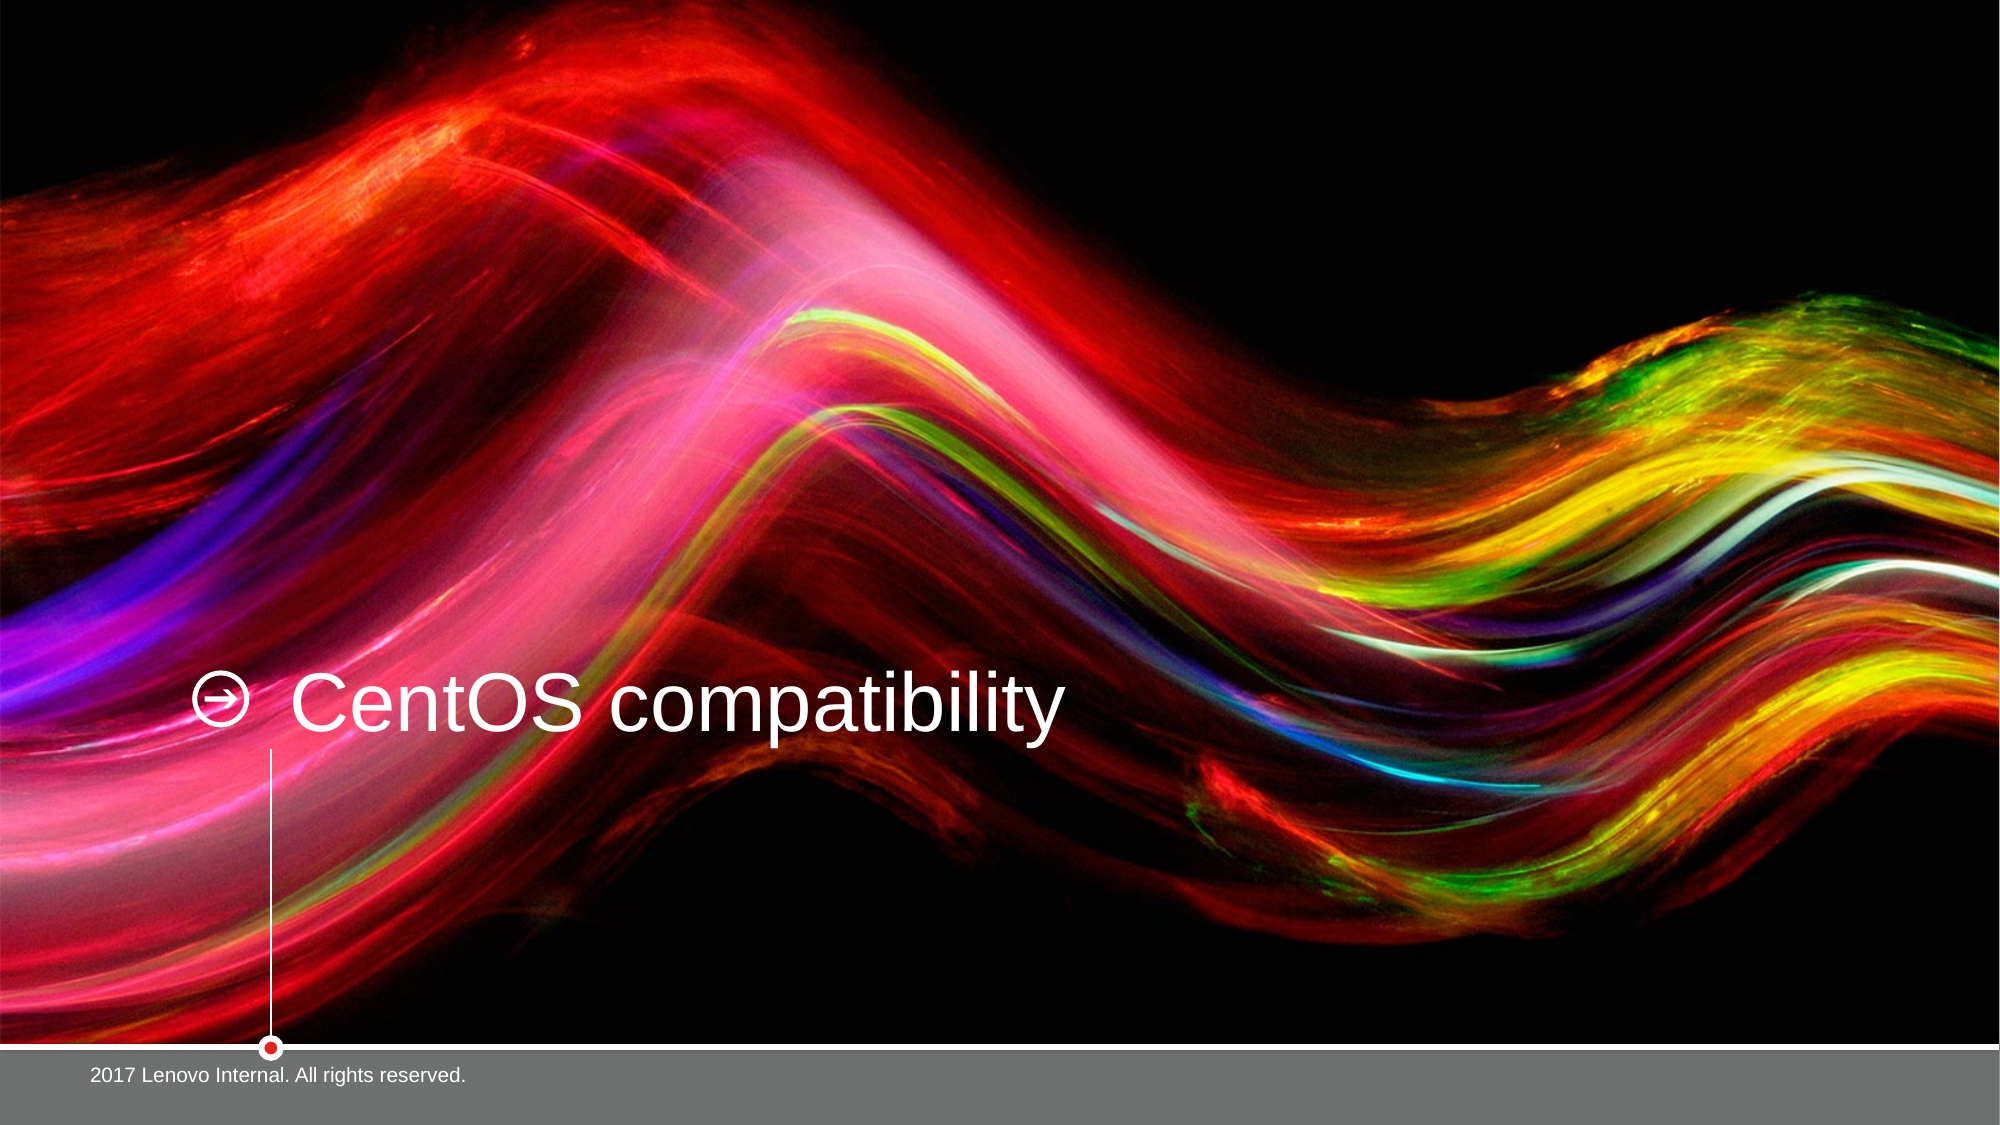

# CentOS compatibility
2017 Lenovo Internal. All rights reserved.